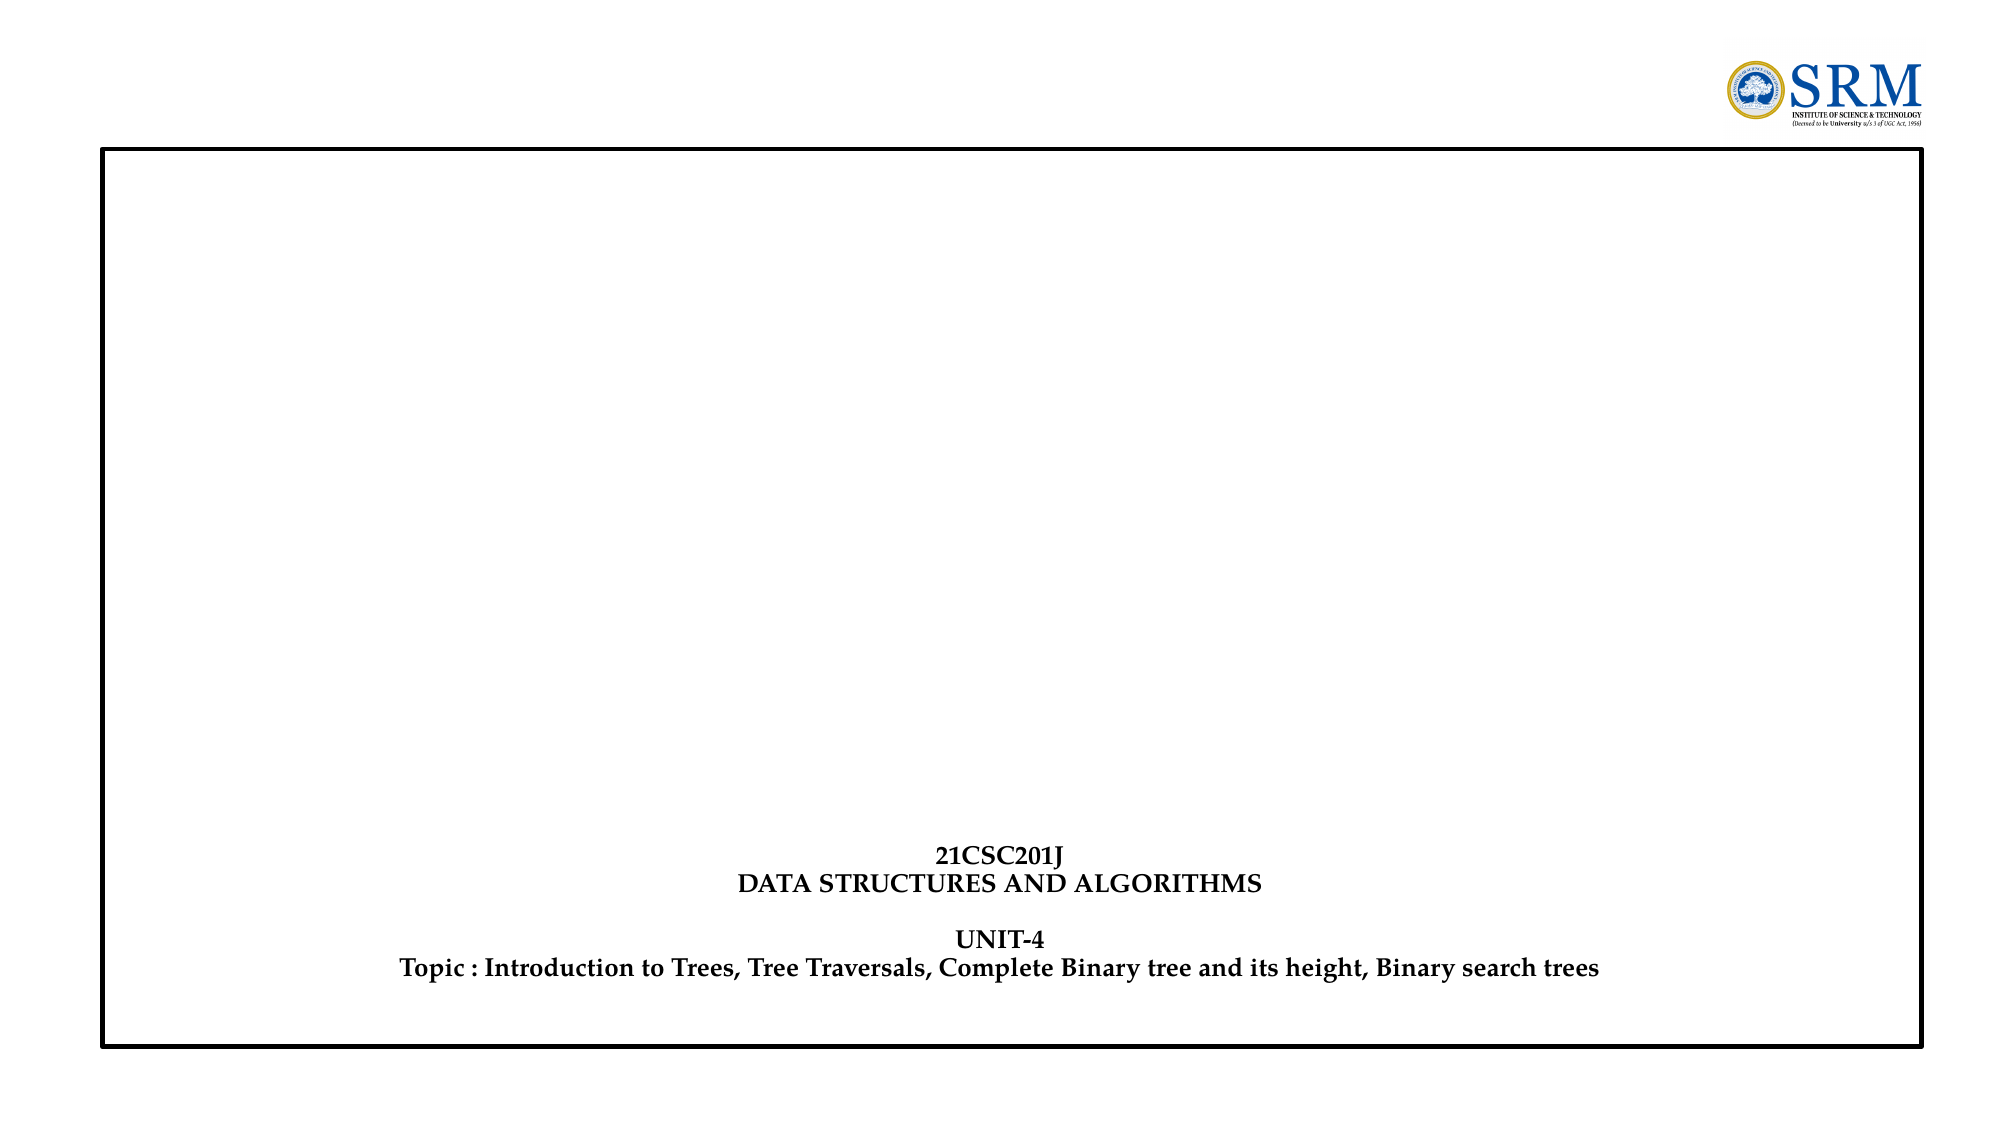

# 21CSC201J DATA STRUCTURES AND ALGORITHMS UNIT-4 Topic : Introduction to Trees, Tree Traversals, Complete Binary tree and its height, Binary search trees